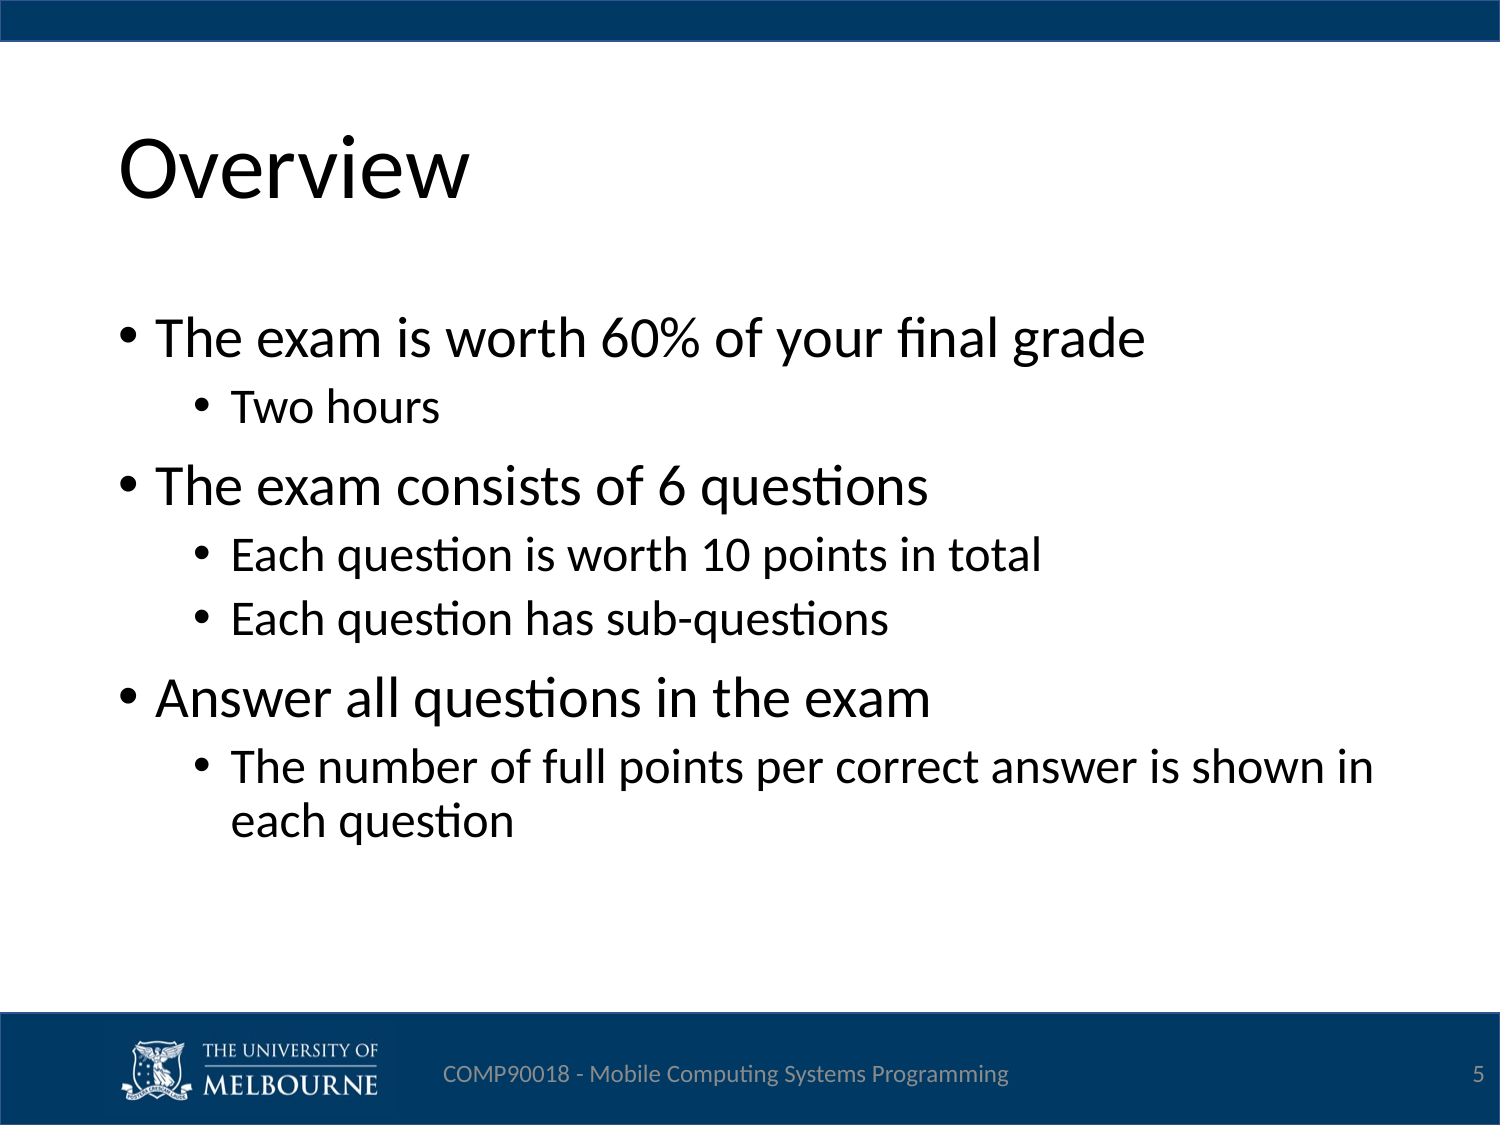

# Overview
The exam is worth 60% of your final grade
Two hours
The exam consists of 6 questions
Each question is worth 10 points in total
Each question has sub-questions
Answer all questions in the exam
The number of full points per correct answer is shown in each question

COMP90018 - Mobile Computing Systems Programming
5